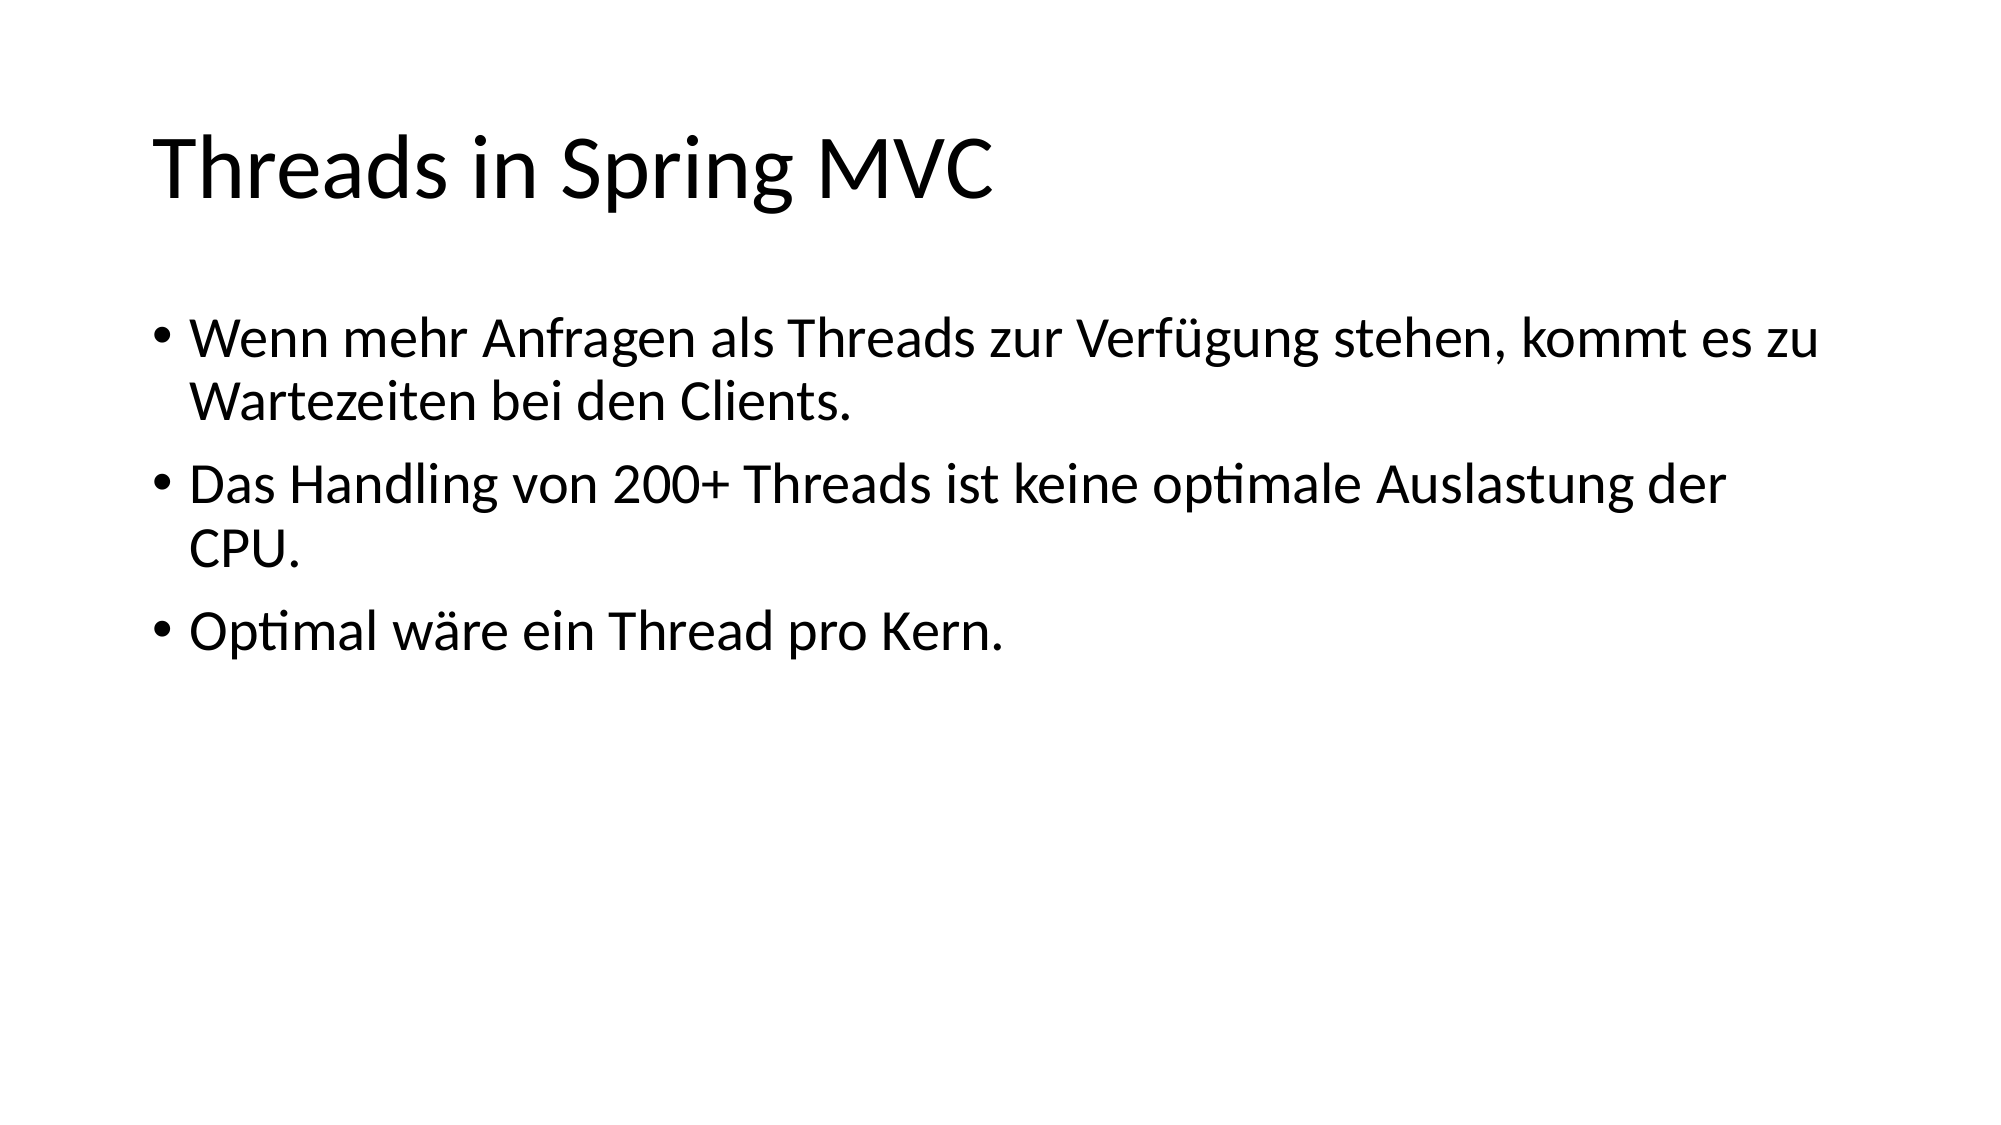

# Threads in Spring MVC
Wenn mehr Anfragen als Threads zur Verfügung stehen, kommt es zu Wartezeiten bei den Clients.
Das Handling von 200+ Threads ist keine optimale Auslastung der CPU.
Optimal wäre ein Thread pro Kern.